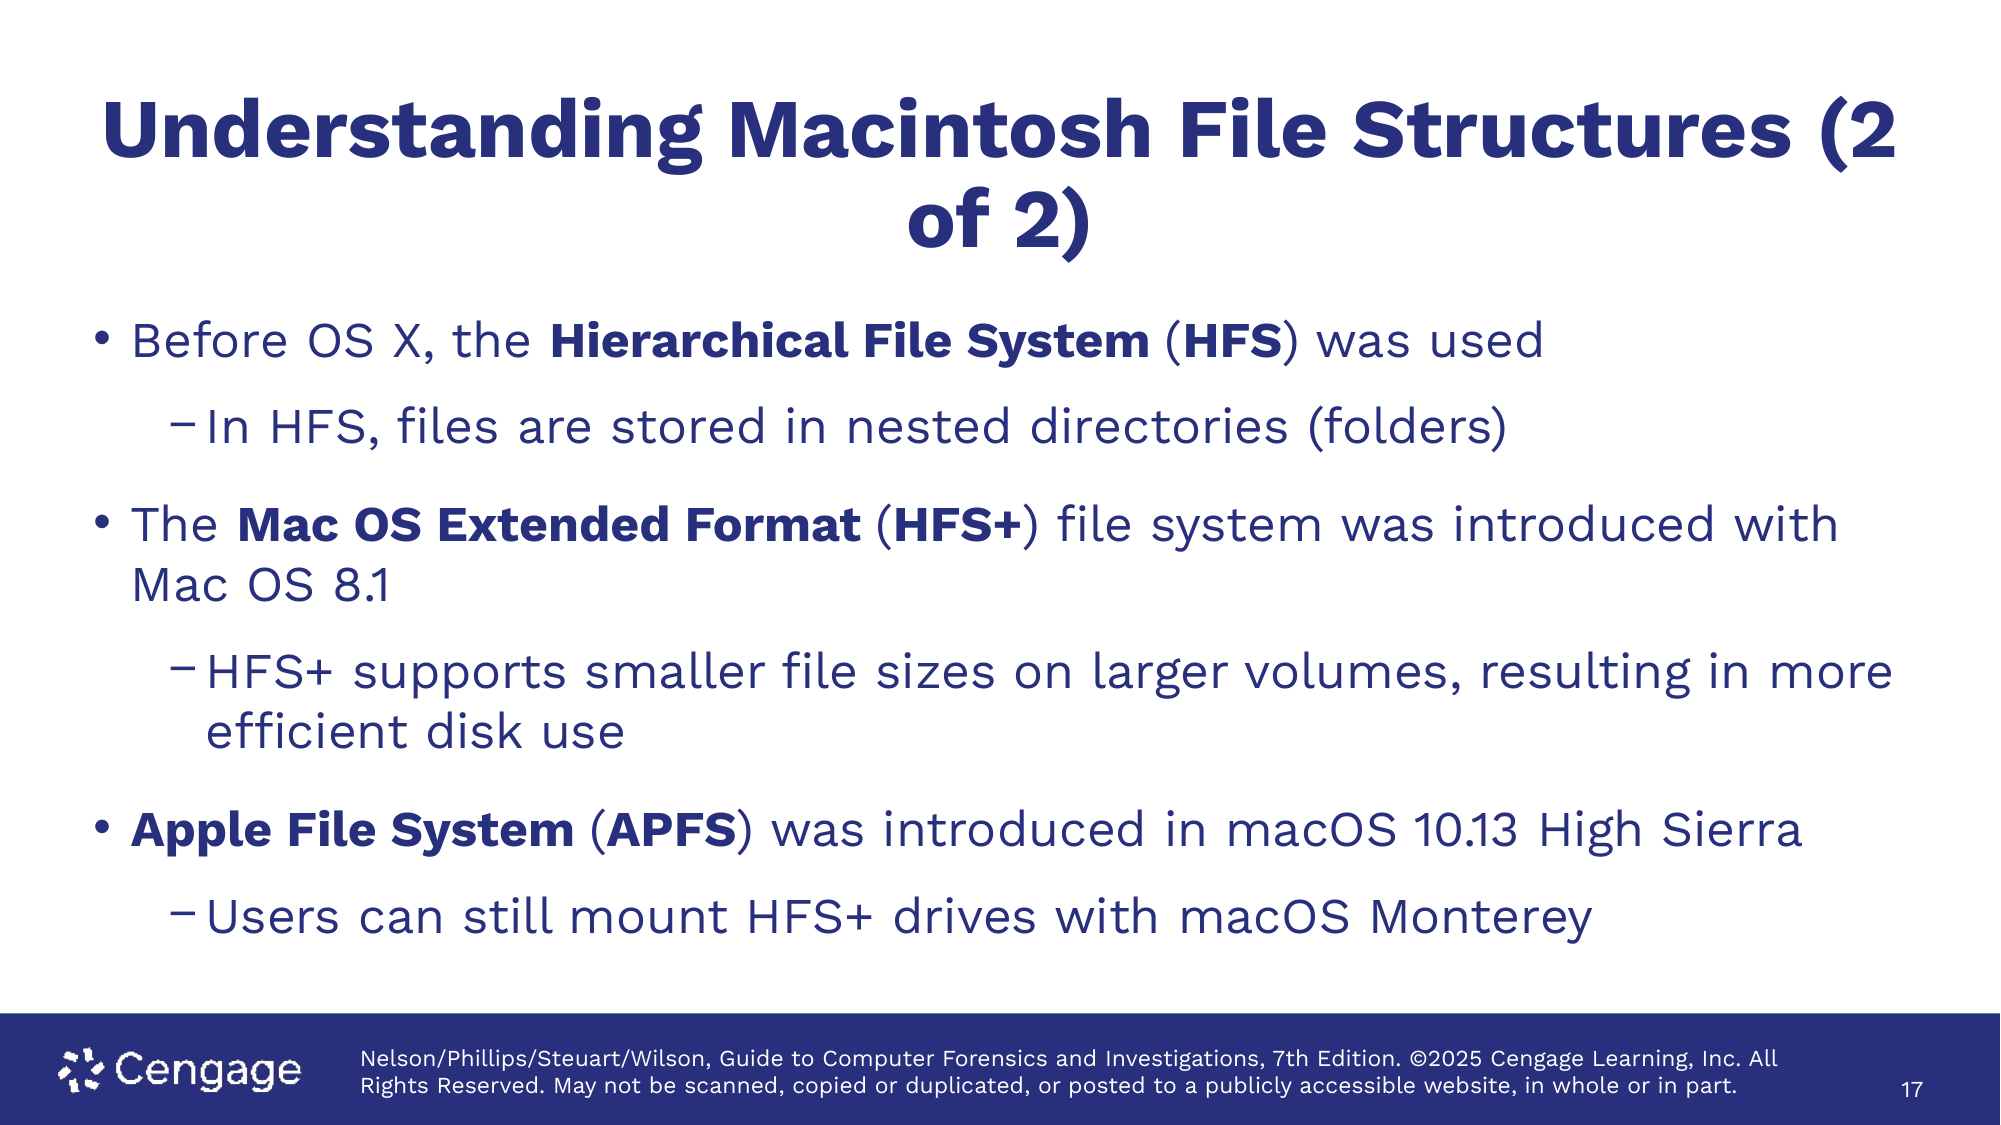

Understanding Macintosh File Structures (2 of 2)
# Before OS X, the Hierarchical File System (HFS) was used
In HFS, files are stored in nested directories (folders)
The Mac OS Extended Format (HFS+) file system was introduced with Mac OS 8.1
HFS+ supports smaller file sizes on larger volumes, resulting in more efficient disk use
Apple File System (APFS) was introduced in macOS 10.13 High Sierra
Users can still mount HFS+ drives with macOS Monterey